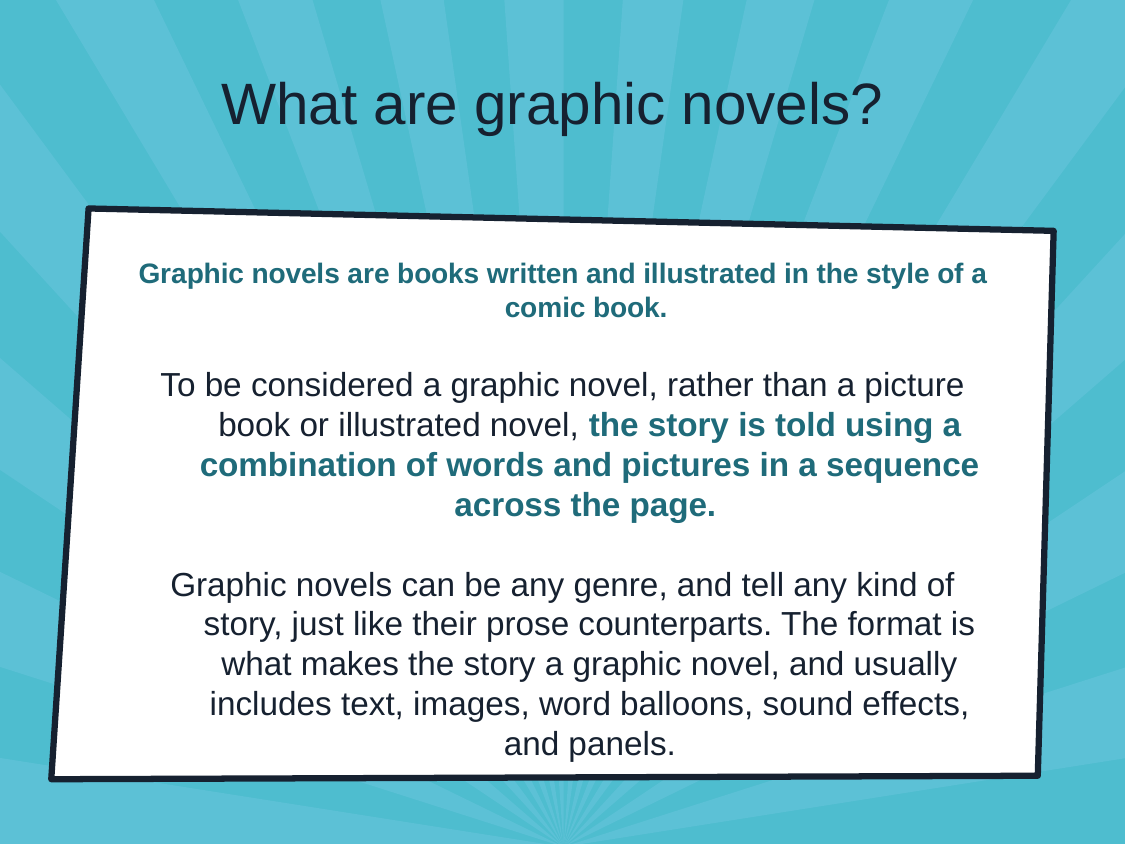

# What are graphic novels?

Graphic novels are books written and illustrated in the style of a comic book.

To be considered a graphic novel, rather than a picture book or illustrated novel, the story is told using a combination of words and pictures in a sequence across the page.

Graphic novels can be any genre, and tell any kind of story, just like their prose counterparts. The format is what makes the story a graphic novel, and usually includes text, images, word balloons, sound effects, and panels.